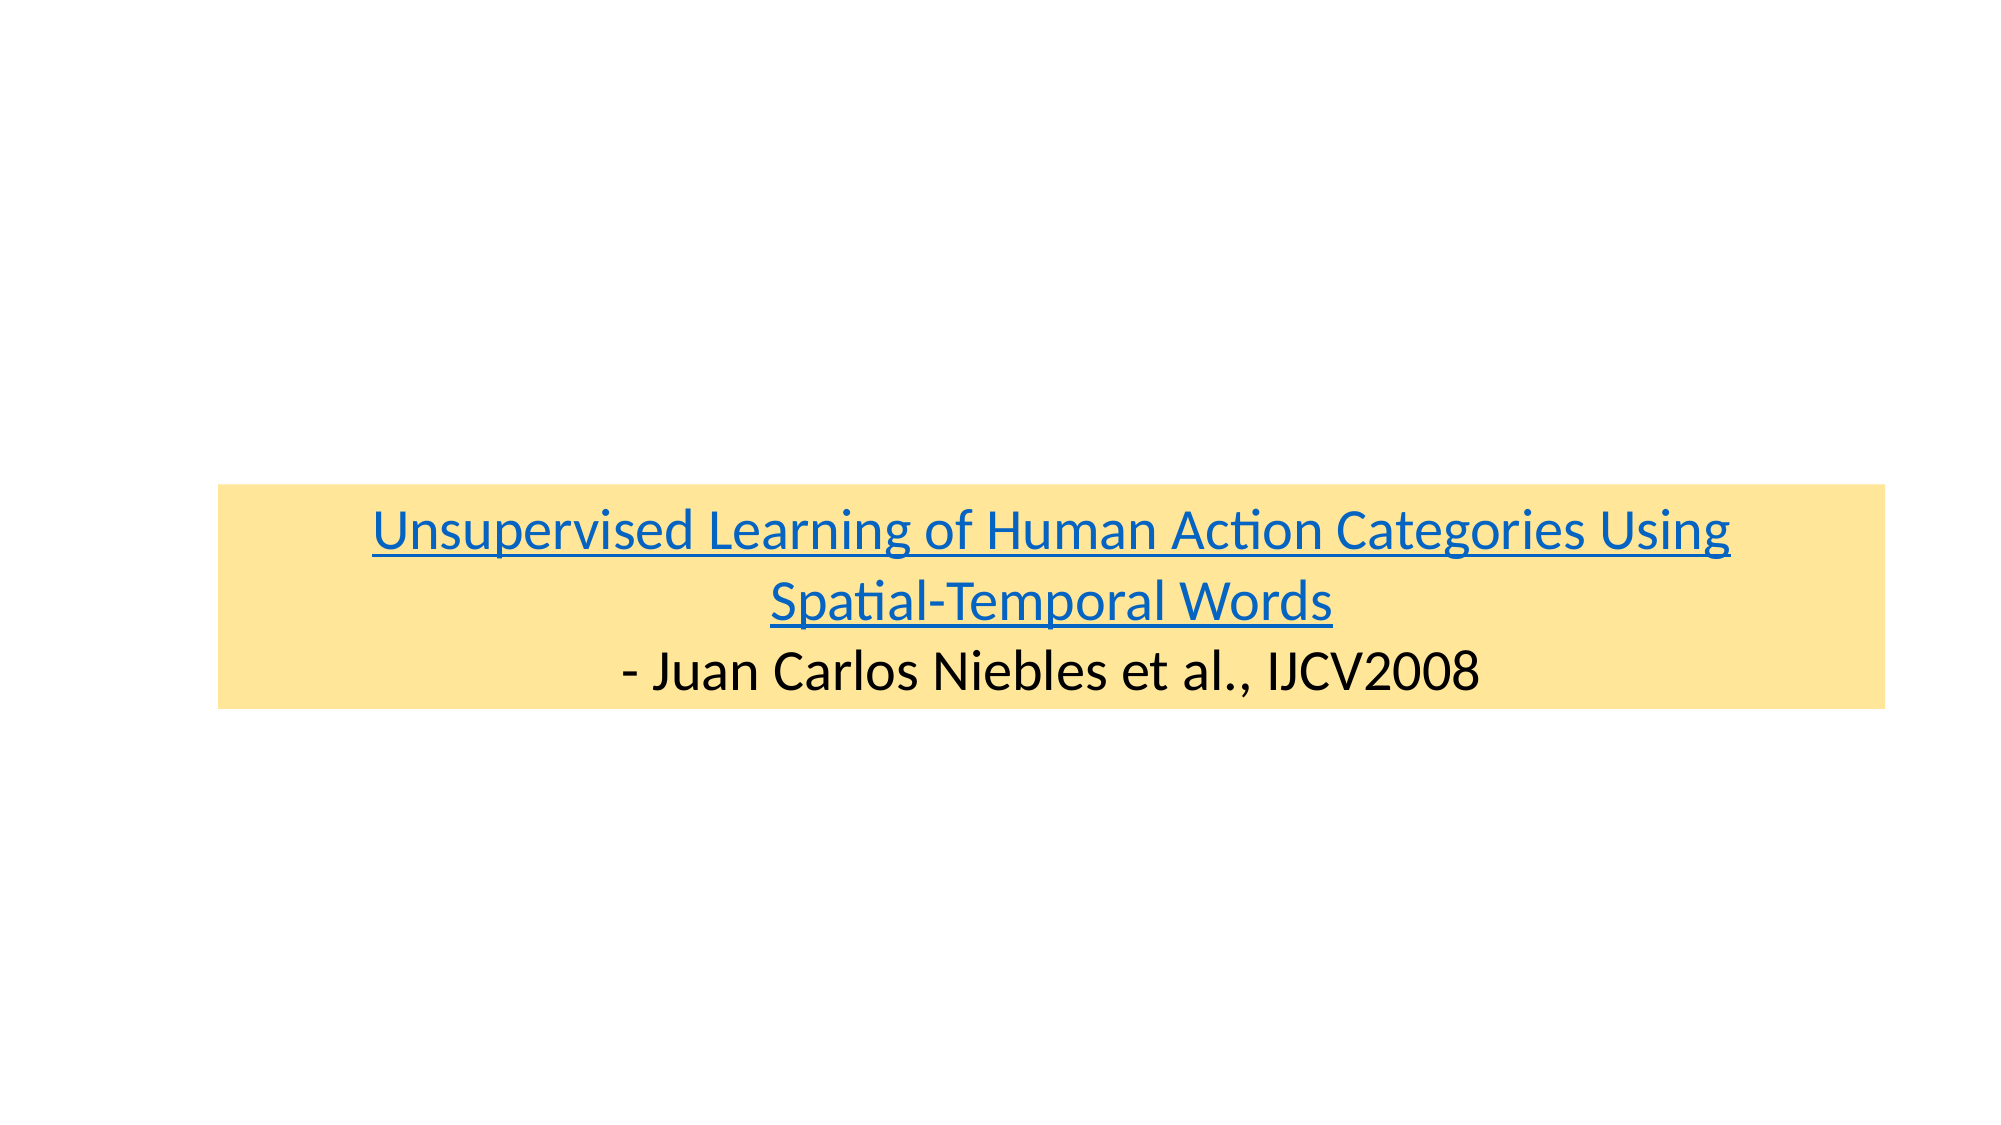

Unsupervised Learning of Human Action Categories Using
Spatial-Temporal Words
- Juan Carlos Niebles et al., IJCV2008